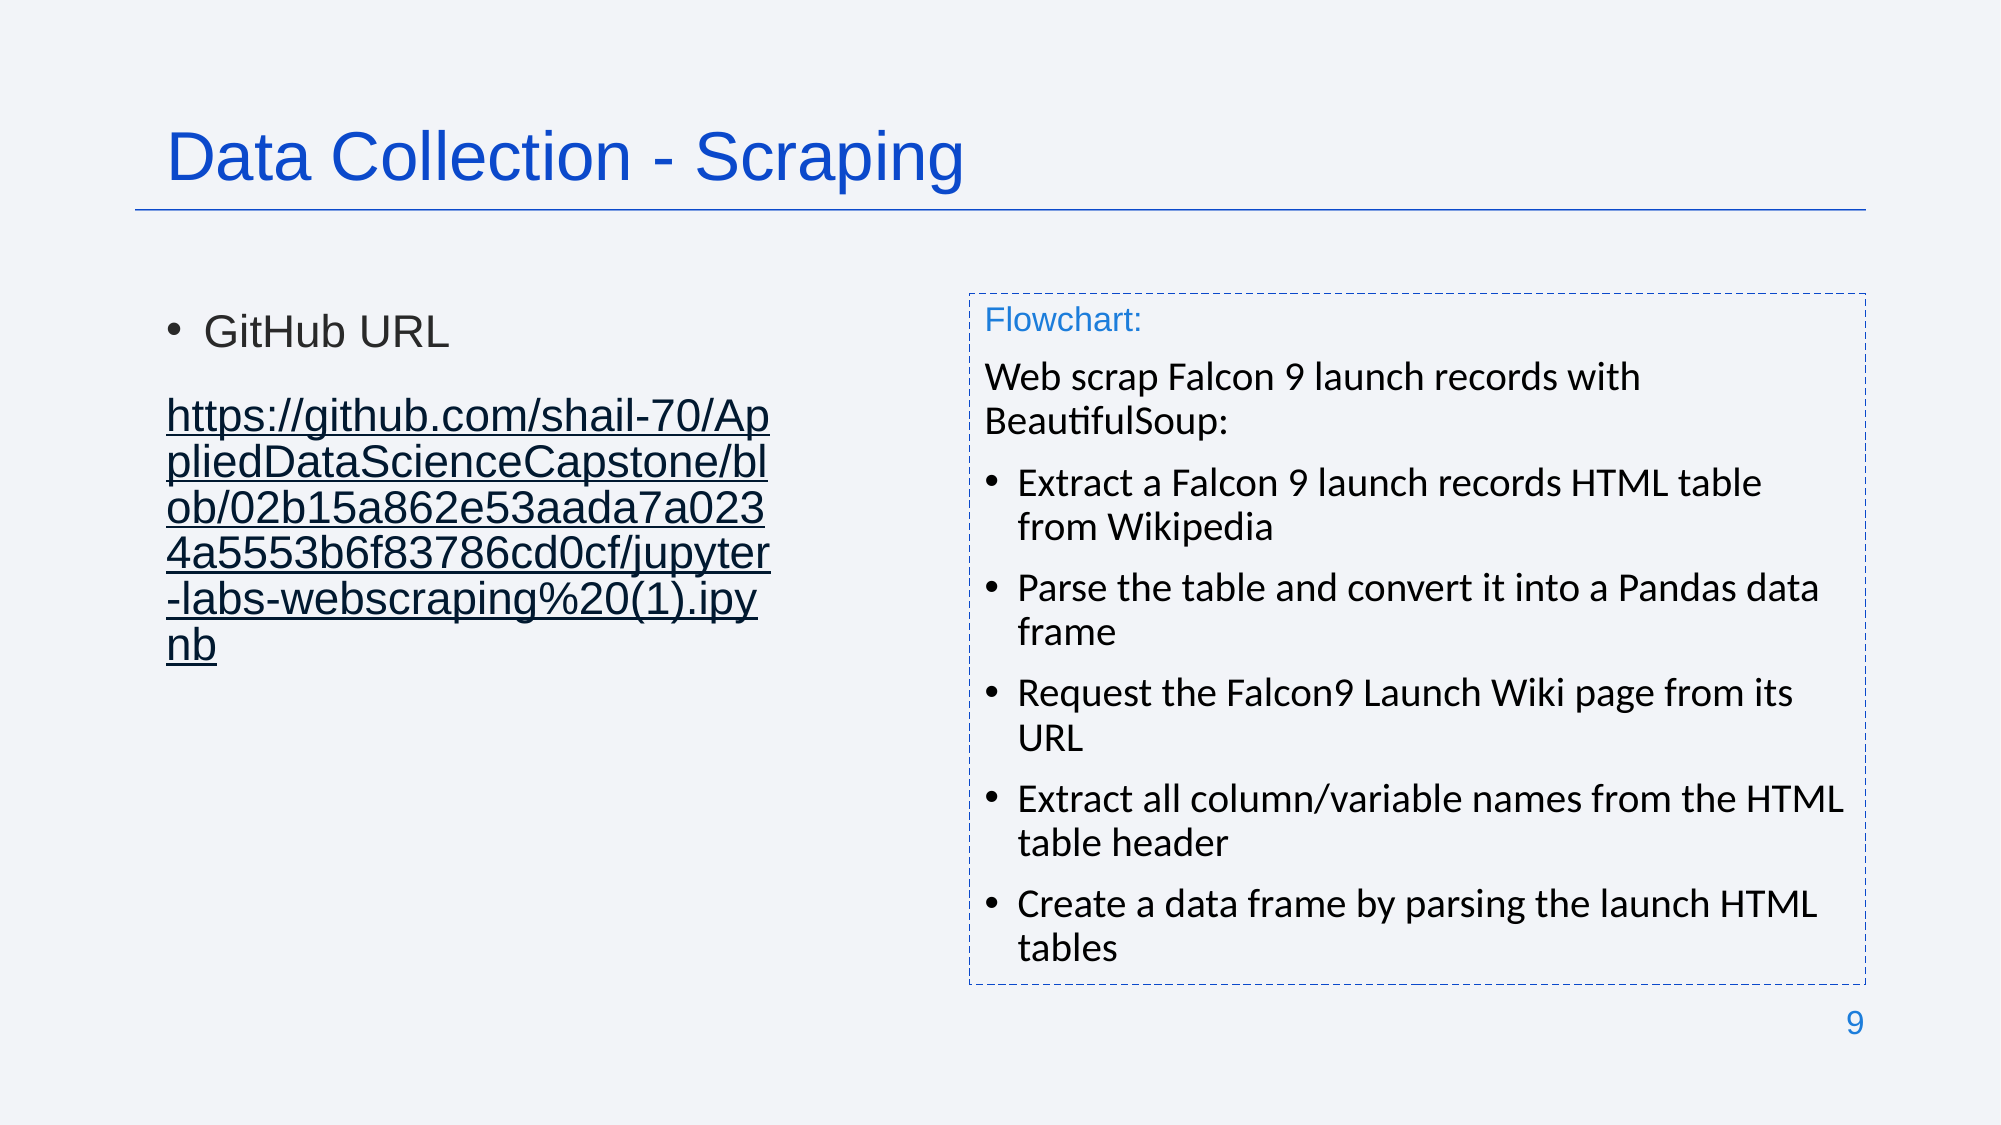

Data Collection - Scraping
GitHub URL
https://github.com/shail-70/AppliedDataScienceCapstone/blob/02b15a862e53aada7a0234a5553b6f83786cd0cf/jupyter-labs-webscraping%20(1).ipynb
Flowchart:
Web scrap Falcon 9 launch records with BeautifulSoup:
Extract a Falcon 9 launch records HTML table from Wikipedia
Parse the table and convert it into a Pandas data frame
Request the Falcon9 Launch Wiki page from its URL
Extract all column/variable names from the HTML table header
Create a data frame by parsing the launch HTML tables
9